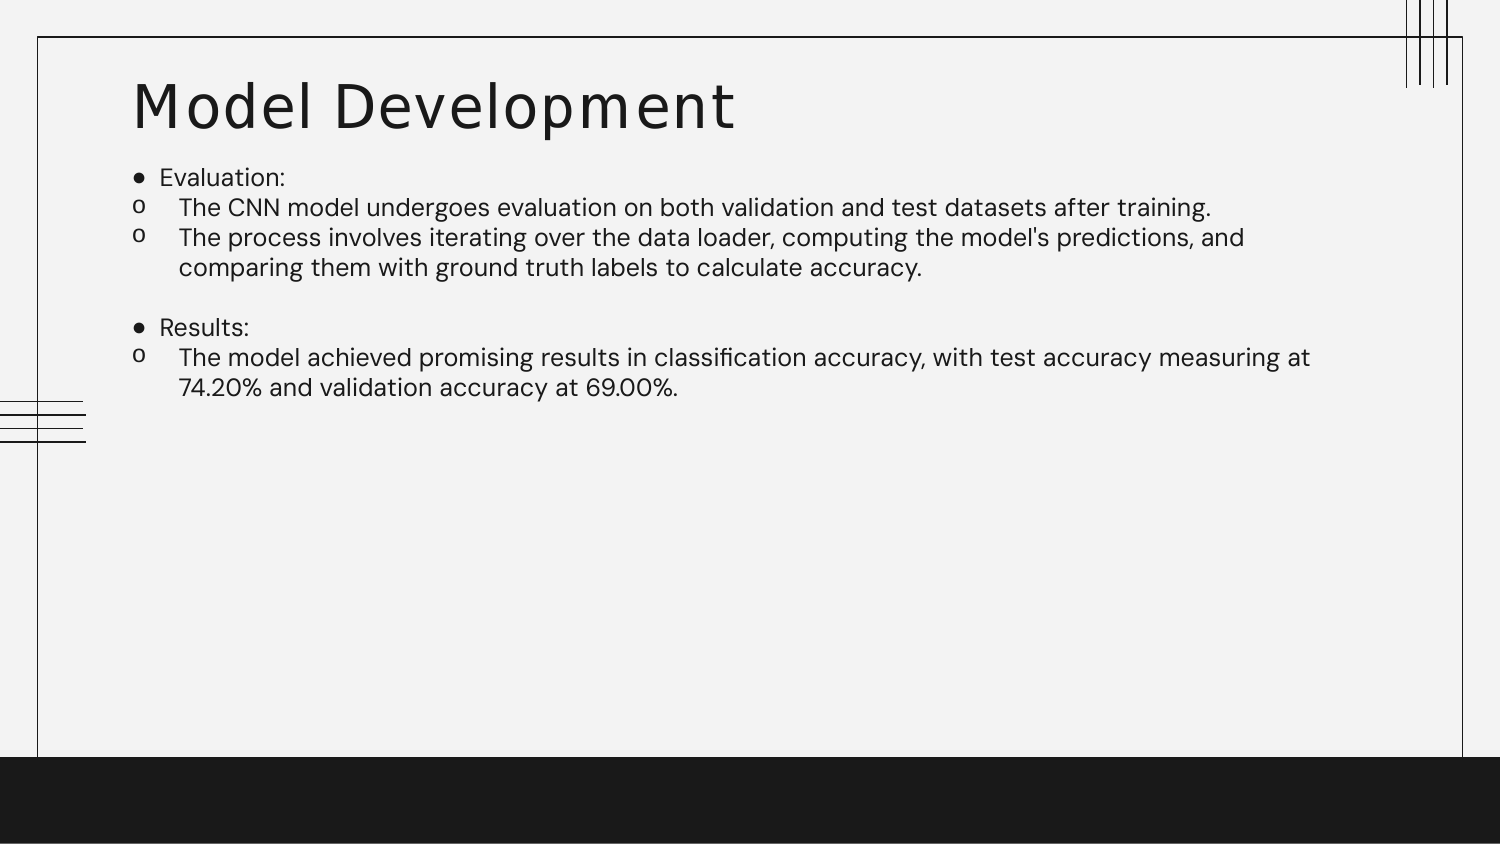

# Model Development
Evaluation:
The CNN model undergoes evaluation on both validation and test datasets after training.
The process involves iterating over the data loader, computing the model's predictions, and comparing them with ground truth labels to calculate accuracy.

Results:
The model achieved promising results in classification accuracy, with test accuracy measuring at 74.20% and validation accuracy at 69.00%.